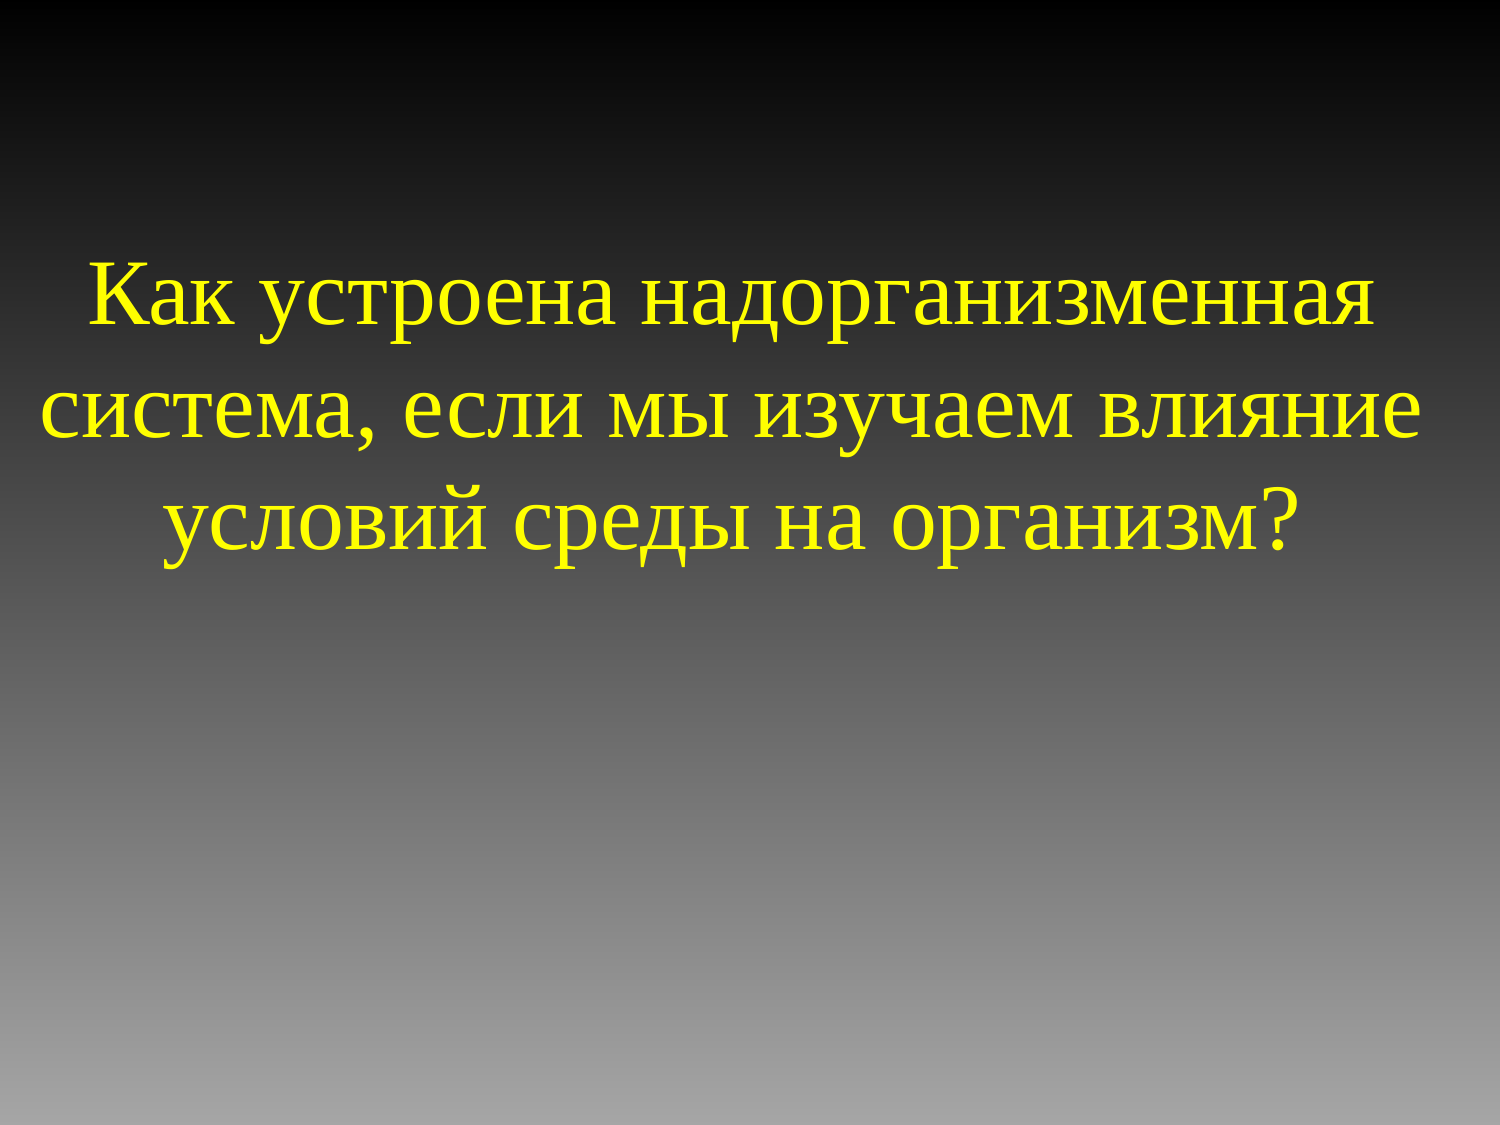

# Как устроена надорганизменная система, если мы изучаем влияние условий среды на организм?